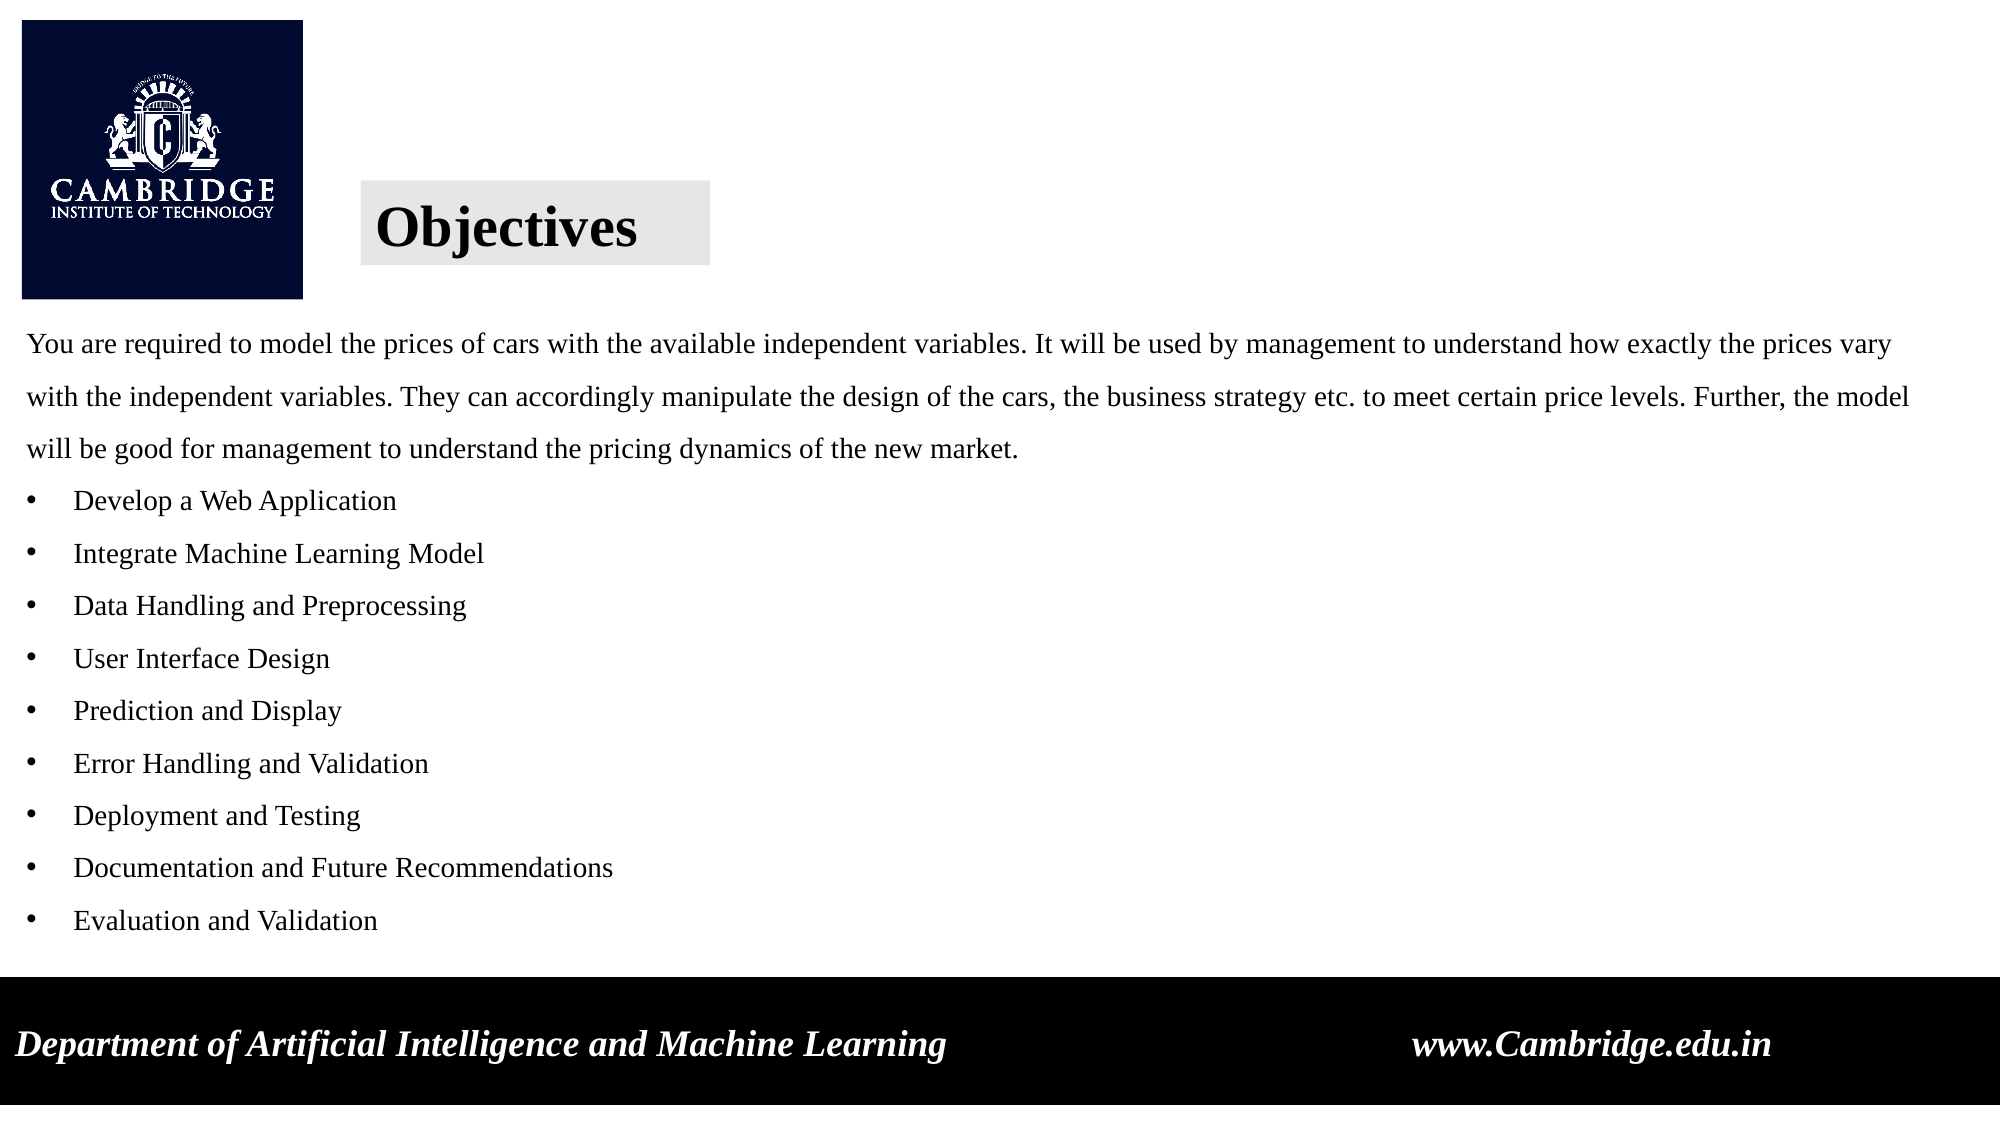

Objectives
You are required to model the prices of cars with the available independent variables. It will be used by management to understand how exactly the prices vary with the independent variables. They can accordingly manipulate the design of the cars, the business strategy etc. to meet certain price levels. Further, the model will be good for management to understand the pricing dynamics of the new market.
Develop a Web Application
Integrate Machine Learning Model
Data Handling and Preprocessing
User Interface Design
Prediction and Display
Error Handling and Validation
Deployment and Testing
Documentation and Future Recommendations
Evaluation and Validation
Department of Artificial Intelligence and Machine Learning                                                 www.Cambridge.edu.in